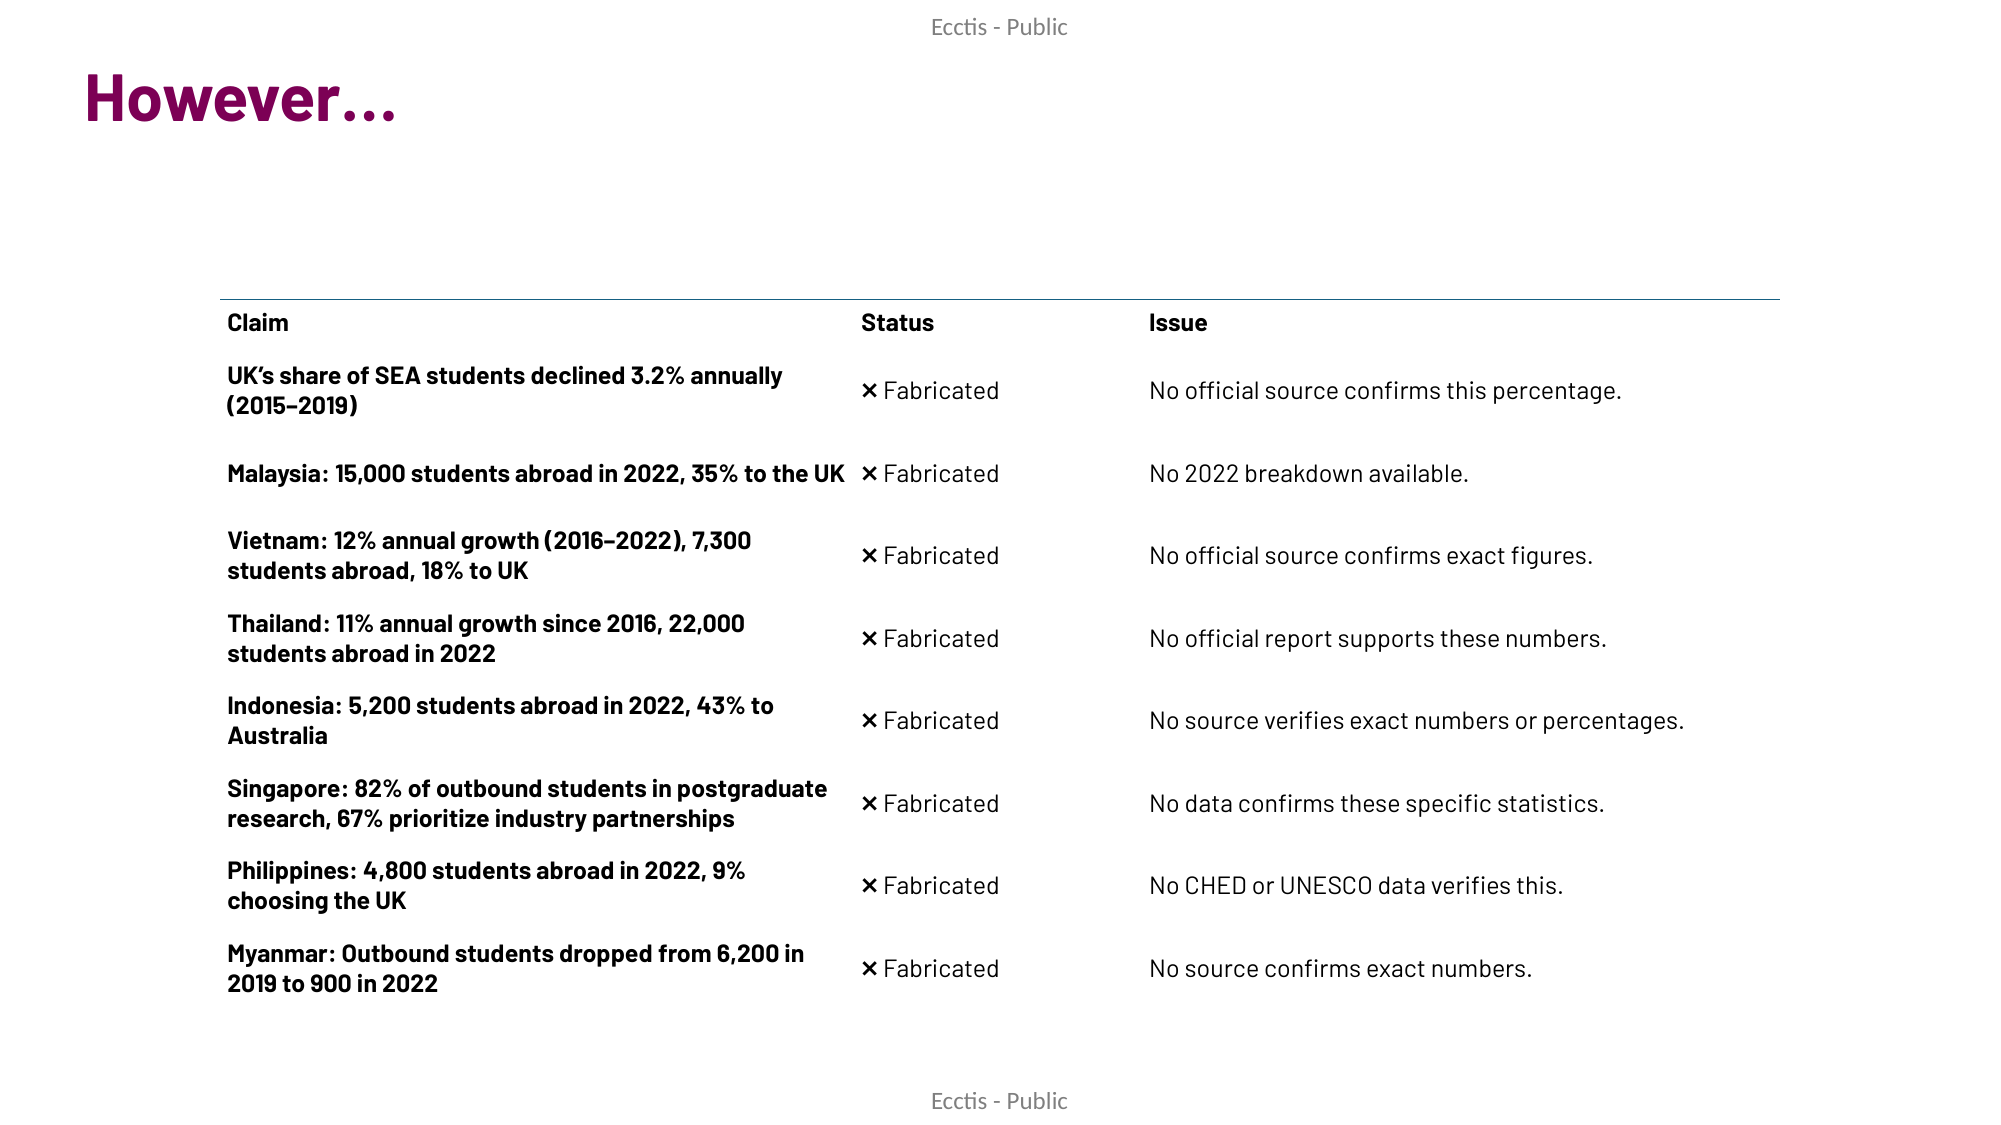

# However…
| Claim | Status | Issue |
| --- | --- | --- |
| UK’s share of SEA students declined 3.2% annually (2015–2019) | ❌ Fabricated | No official source confirms this percentage. |
| Malaysia: 15,000 students abroad in 2022, 35% to the UK | ❌ Fabricated | No 2022 breakdown available. |
| Vietnam: 12% annual growth (2016–2022), 7,300 students abroad, 18% to UK | ❌ Fabricated | No official source confirms exact figures. |
| Thailand: 11% annual growth since 2016, 22,000 students abroad in 2022 | ❌ Fabricated | No official report supports these numbers. |
| Indonesia: 5,200 students abroad in 2022, 43% to Australia | ❌ Fabricated | No source verifies exact numbers or percentages. |
| Singapore: 82% of outbound students in postgraduate research, 67% prioritize industry partnerships | ❌ Fabricated | No data confirms these specific statistics. |
| Philippines: 4,800 students abroad in 2022, 9% choosing the UK | ❌ Fabricated | No CHED or UNESCO data verifies this. |
| Myanmar: Outbound students dropped from 6,200 in 2019 to 900 in 2022 | ❌ Fabricated | No source confirms exact numbers. |